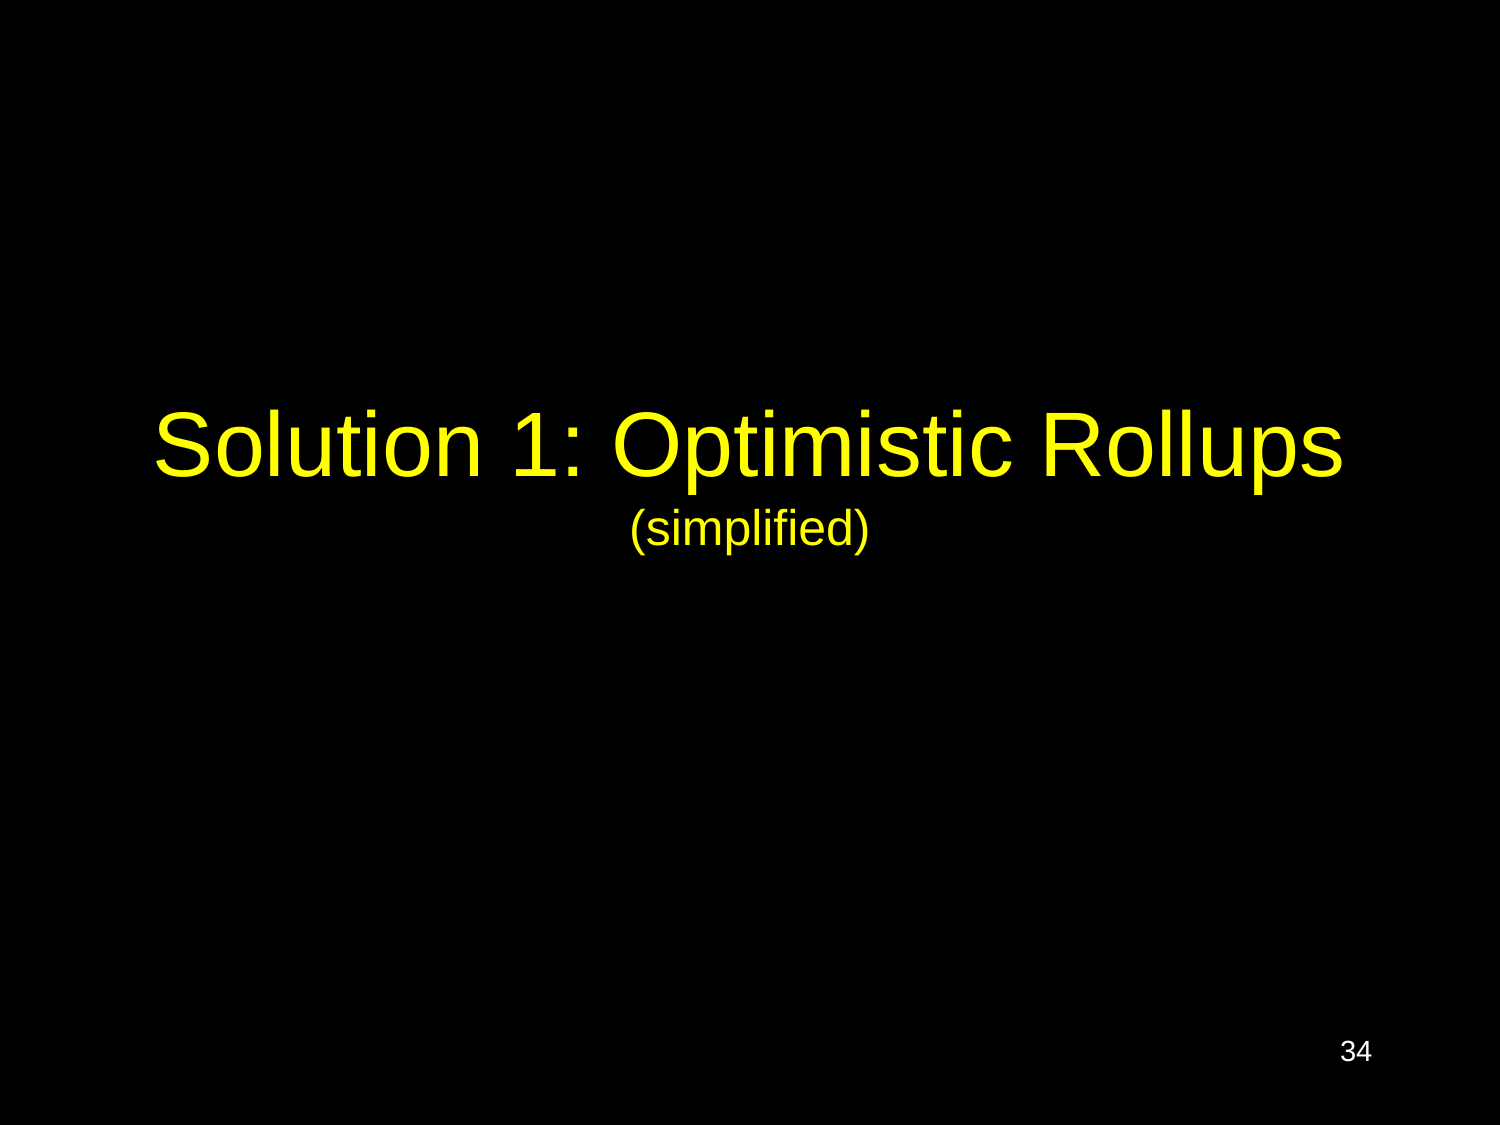

# Solution 1: Optimistic Rollups (simplified)
34